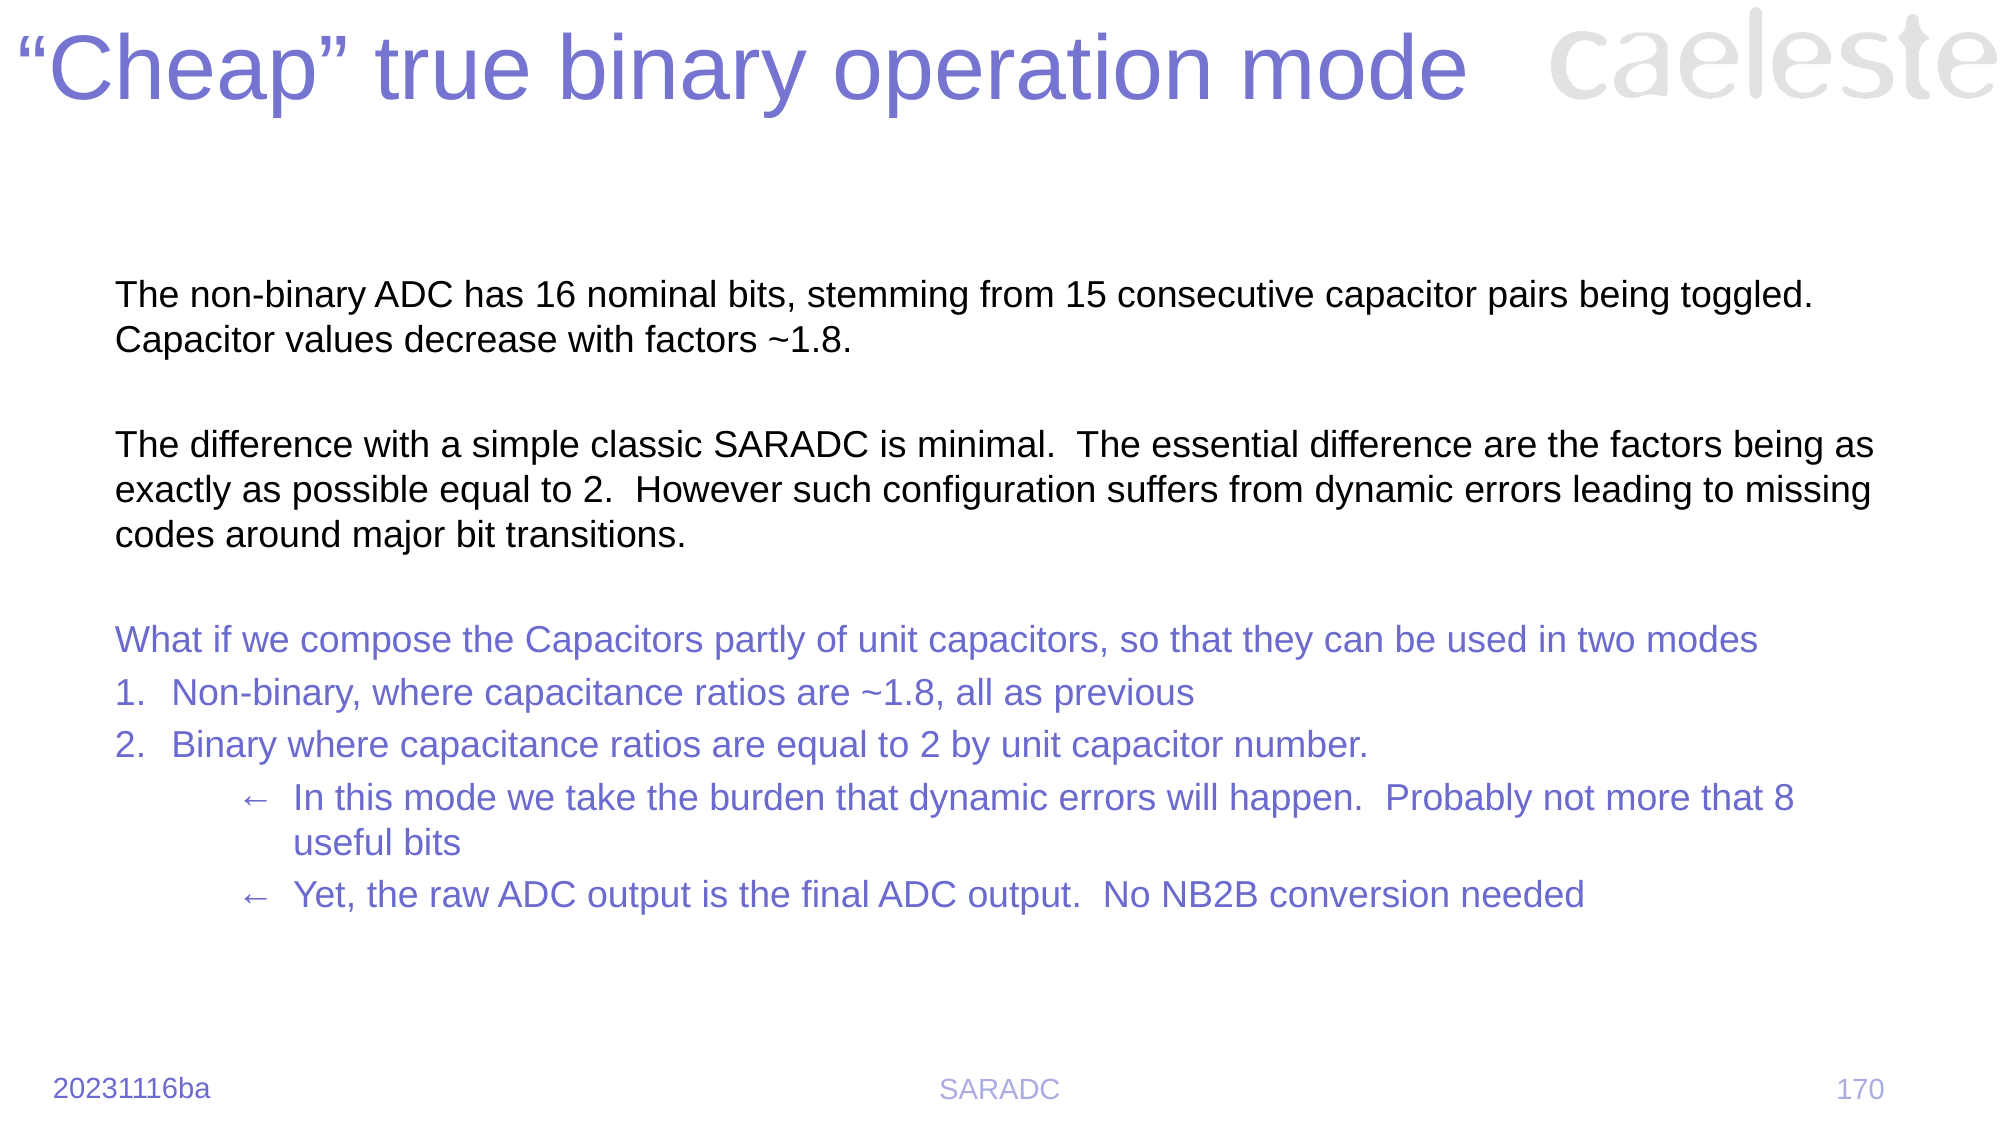

# “Cheap” true binary operation mode
The non-binary ADC has 16 nominal bits, stemming from 15 consecutive capacitor pairs being toggled.  Capacitor values decrease with factors ~1.8.

The difference with a simple classic SARADC is minimal.  The essential difference are the factors being as exactly as possible equal to 2.  However such configuration suffers from dynamic errors leading to missing codes around major bit transitions.

What if we compose the Capacitors partly of unit capacitors, so that they can be used in two modes
Non-binary, where capacitance ratios are ~1.8, all as previous
Binary where capacitance ratios are equal to 2 by unit capacitor number.
In this mode we take the burden that dynamic errors will happen.  Probably not more that 8 useful bits
Yet, the raw ADC output is the final ADC output.  No NB2B conversion needed

20231116ba
SARADC
170